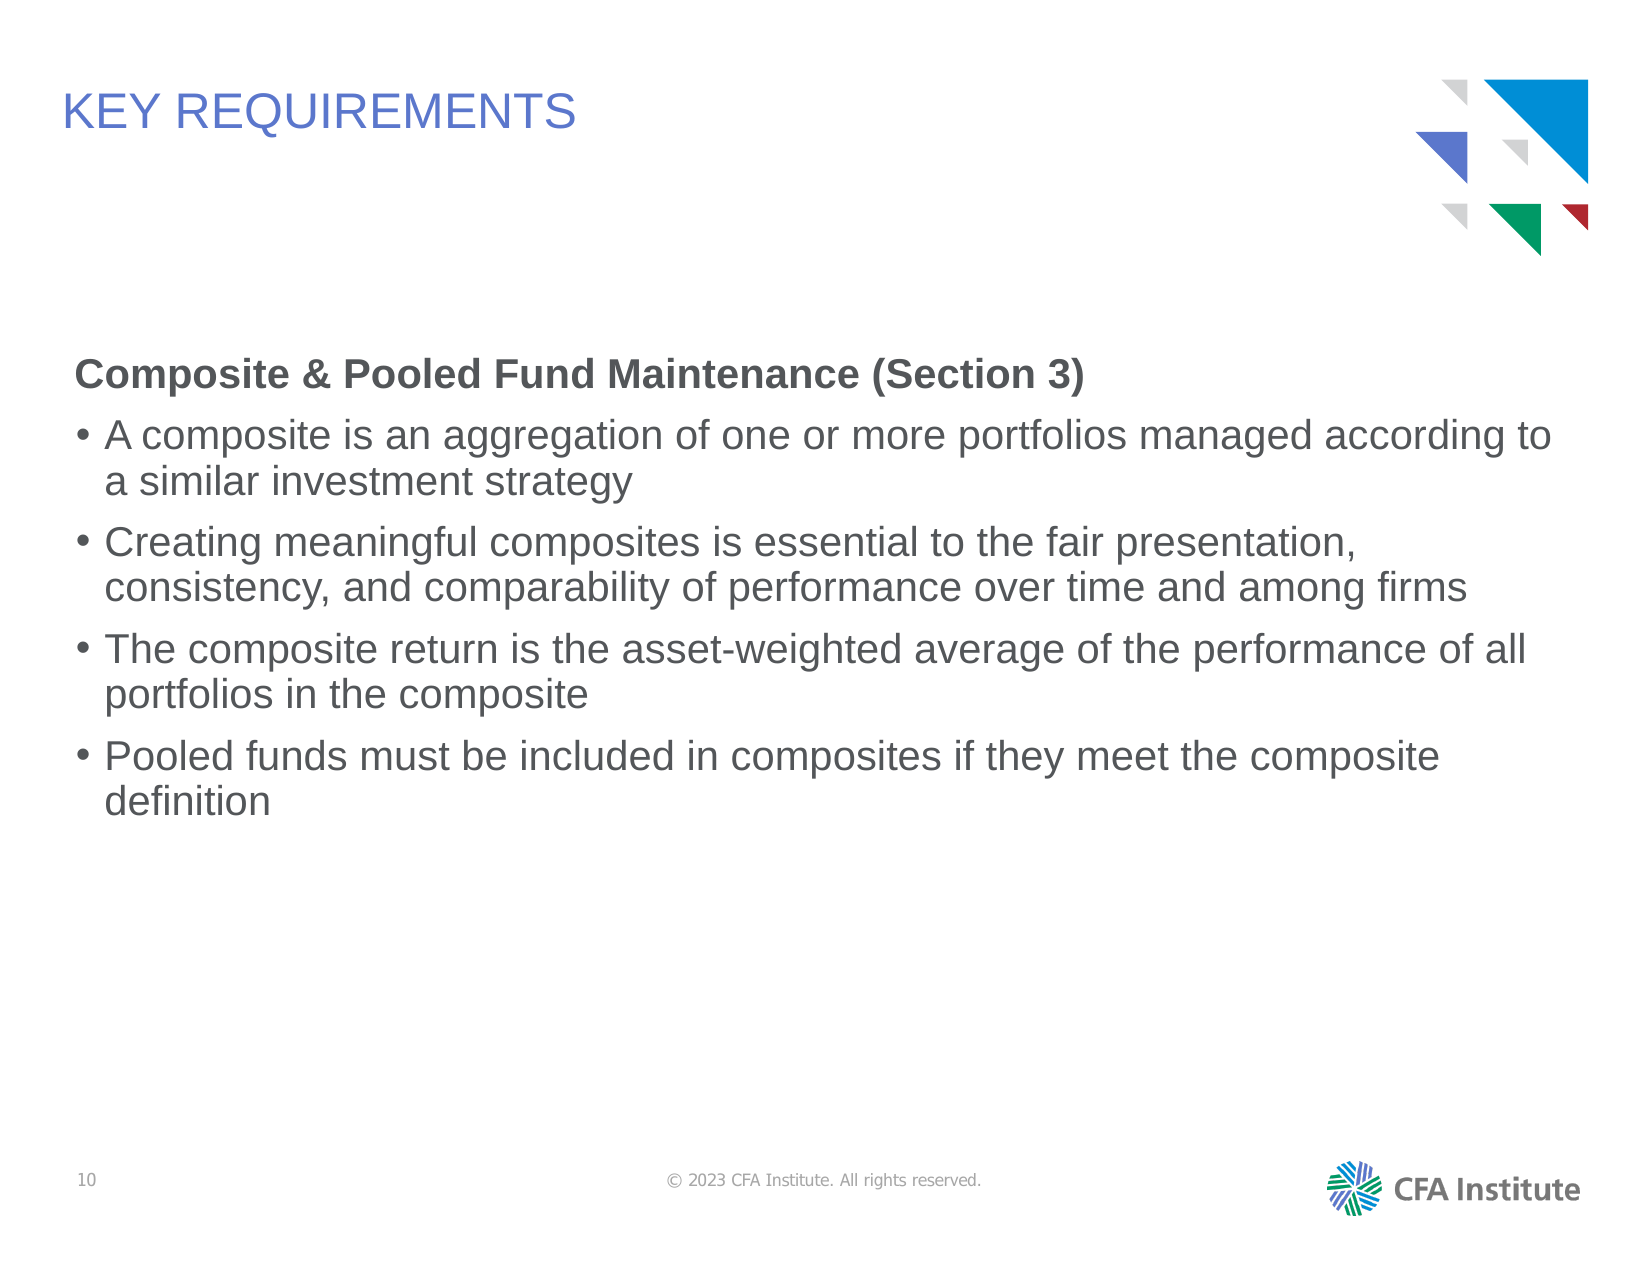

# KEY REQUIREMENTS
Composite & Pooled Fund Maintenance (Section 3)
A composite is an aggregation of one or more portfolios managed according to a similar investment strategy
Creating meaningful composites is essential to the fair presentation, consistency, and comparability of performance over time and among firms
The composite return is the asset-weighted average of the performance of all portfolios in the composite
Pooled funds must be included in composites if they meet the composite definition

10
© 2023 CFA Institute. All rights reserved.